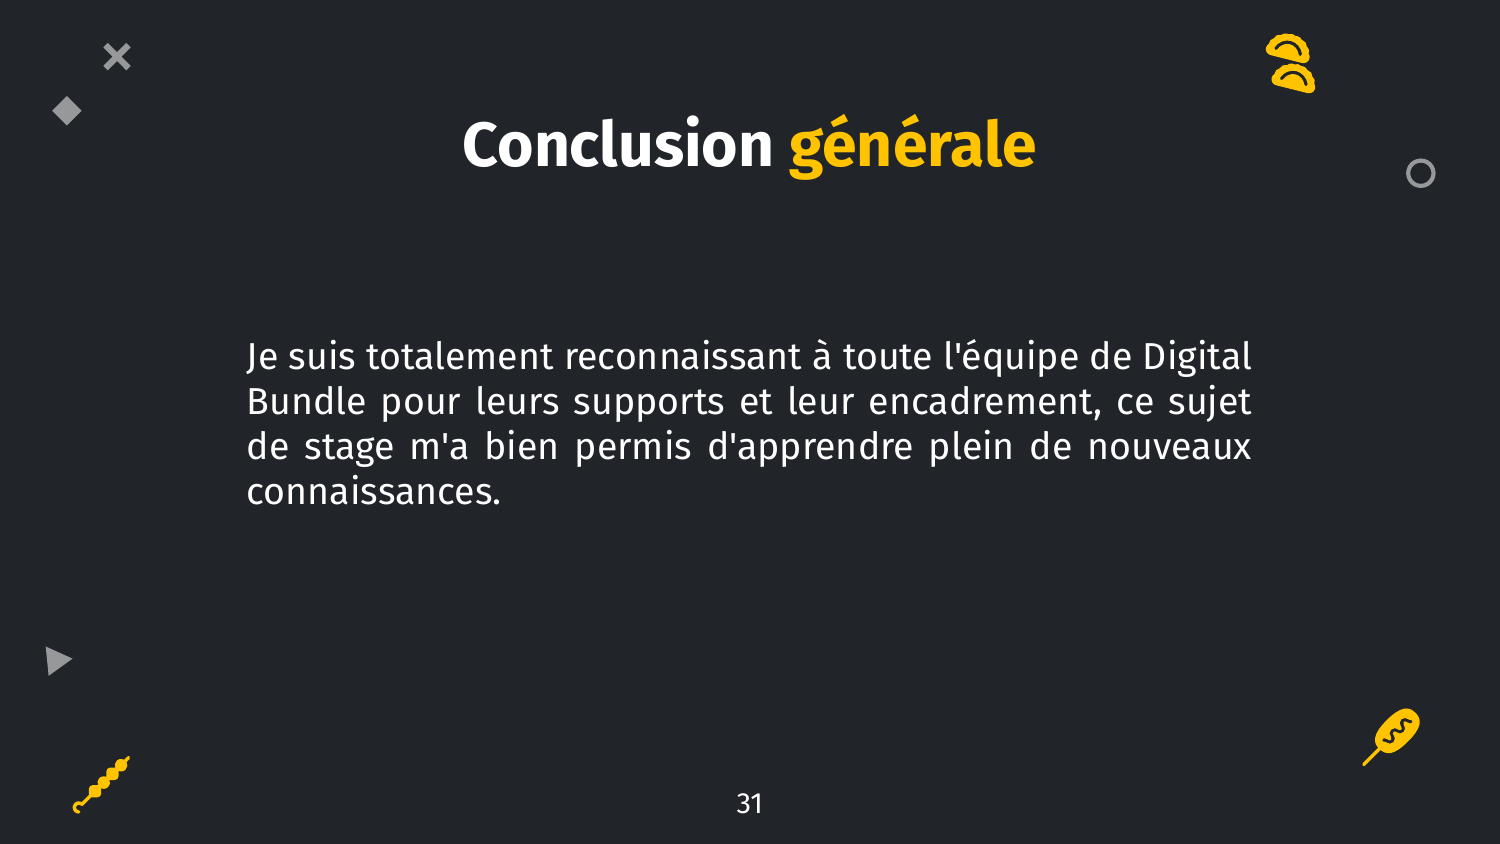

# Conclusion générale
Je suis totalement reconnaissant à toute l'équipe de Digital Bundle pour leurs supports et leur encadrement, ce sujet de stage m'a bien permis d'apprendre plein de nouveaux connaissances.
31